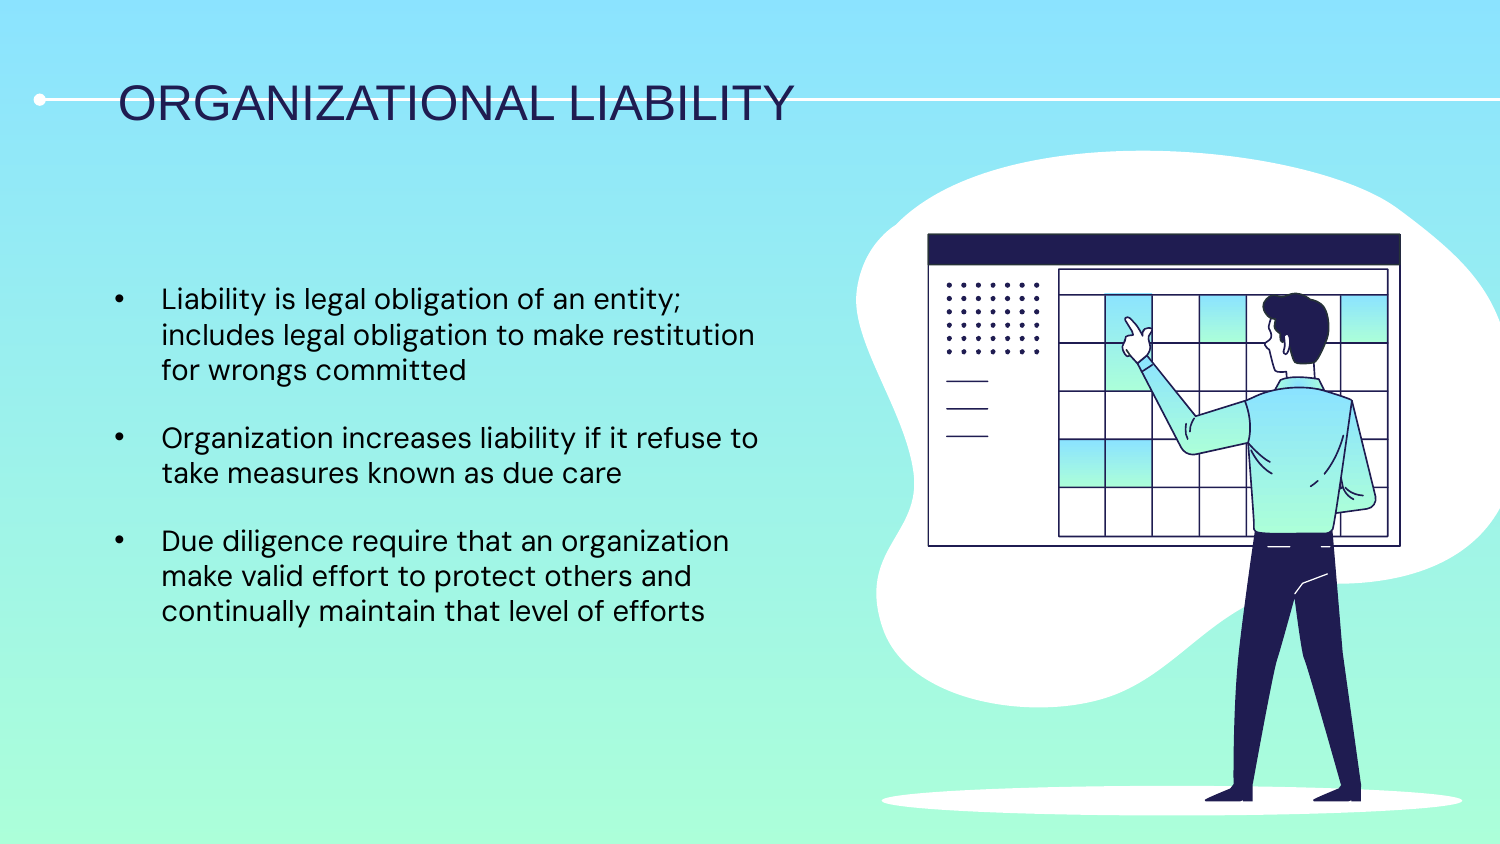

# ORGANIZATIONAL LIABILITY

Liability is legal obligation of an entity; includes legal obligation to make restitution for wrongs committed
Organization increases liability if it refuse to take measures known as due care
Due diligence require that an organization make valid effort to protect others and continually maintain that level of efforts